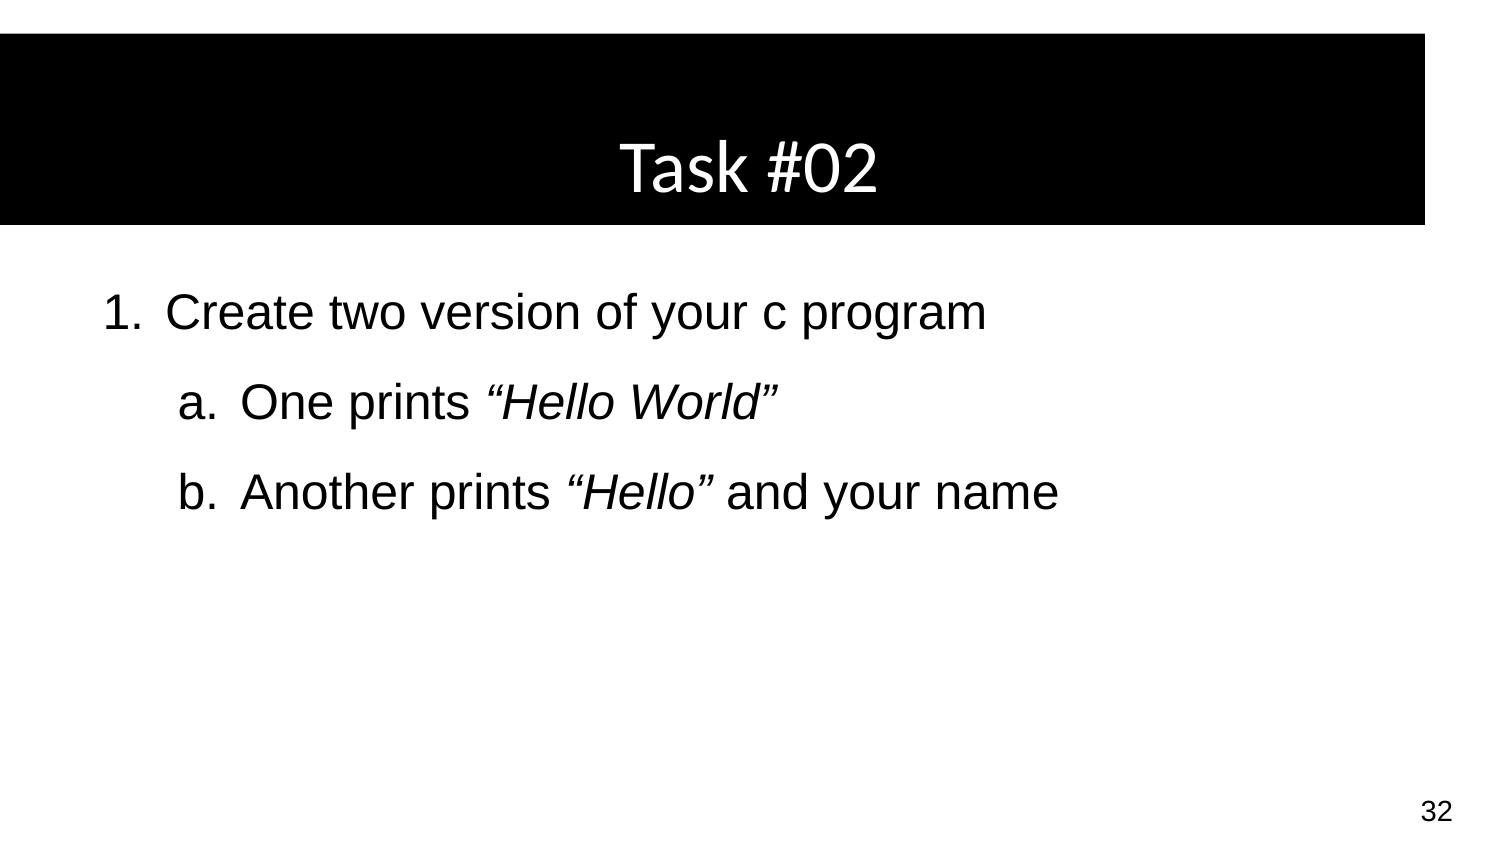

# Task #02
Create two version of your c program
One prints “Hello World”
Another prints “Hello” and your name